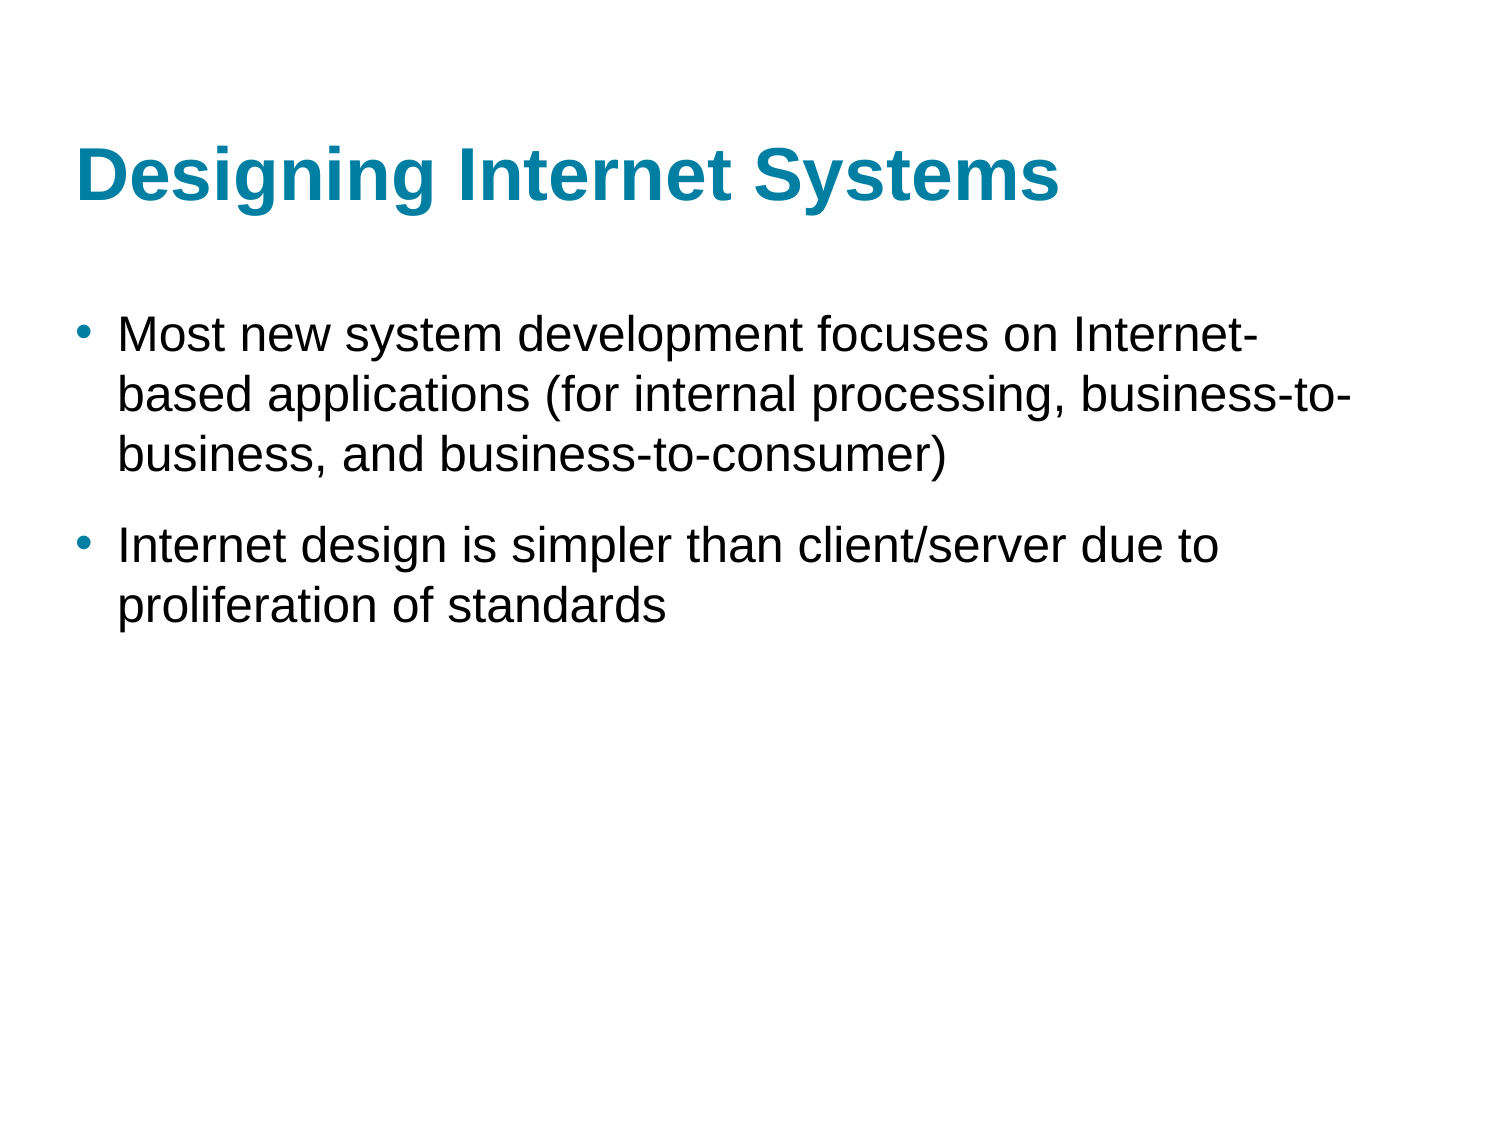

# Designing Internet Systems
Most new system development focuses on Internet-based applications (for internal processing, business-to-business, and business-to-consumer)
Internet design is simpler than client/server due to proliferation of standards